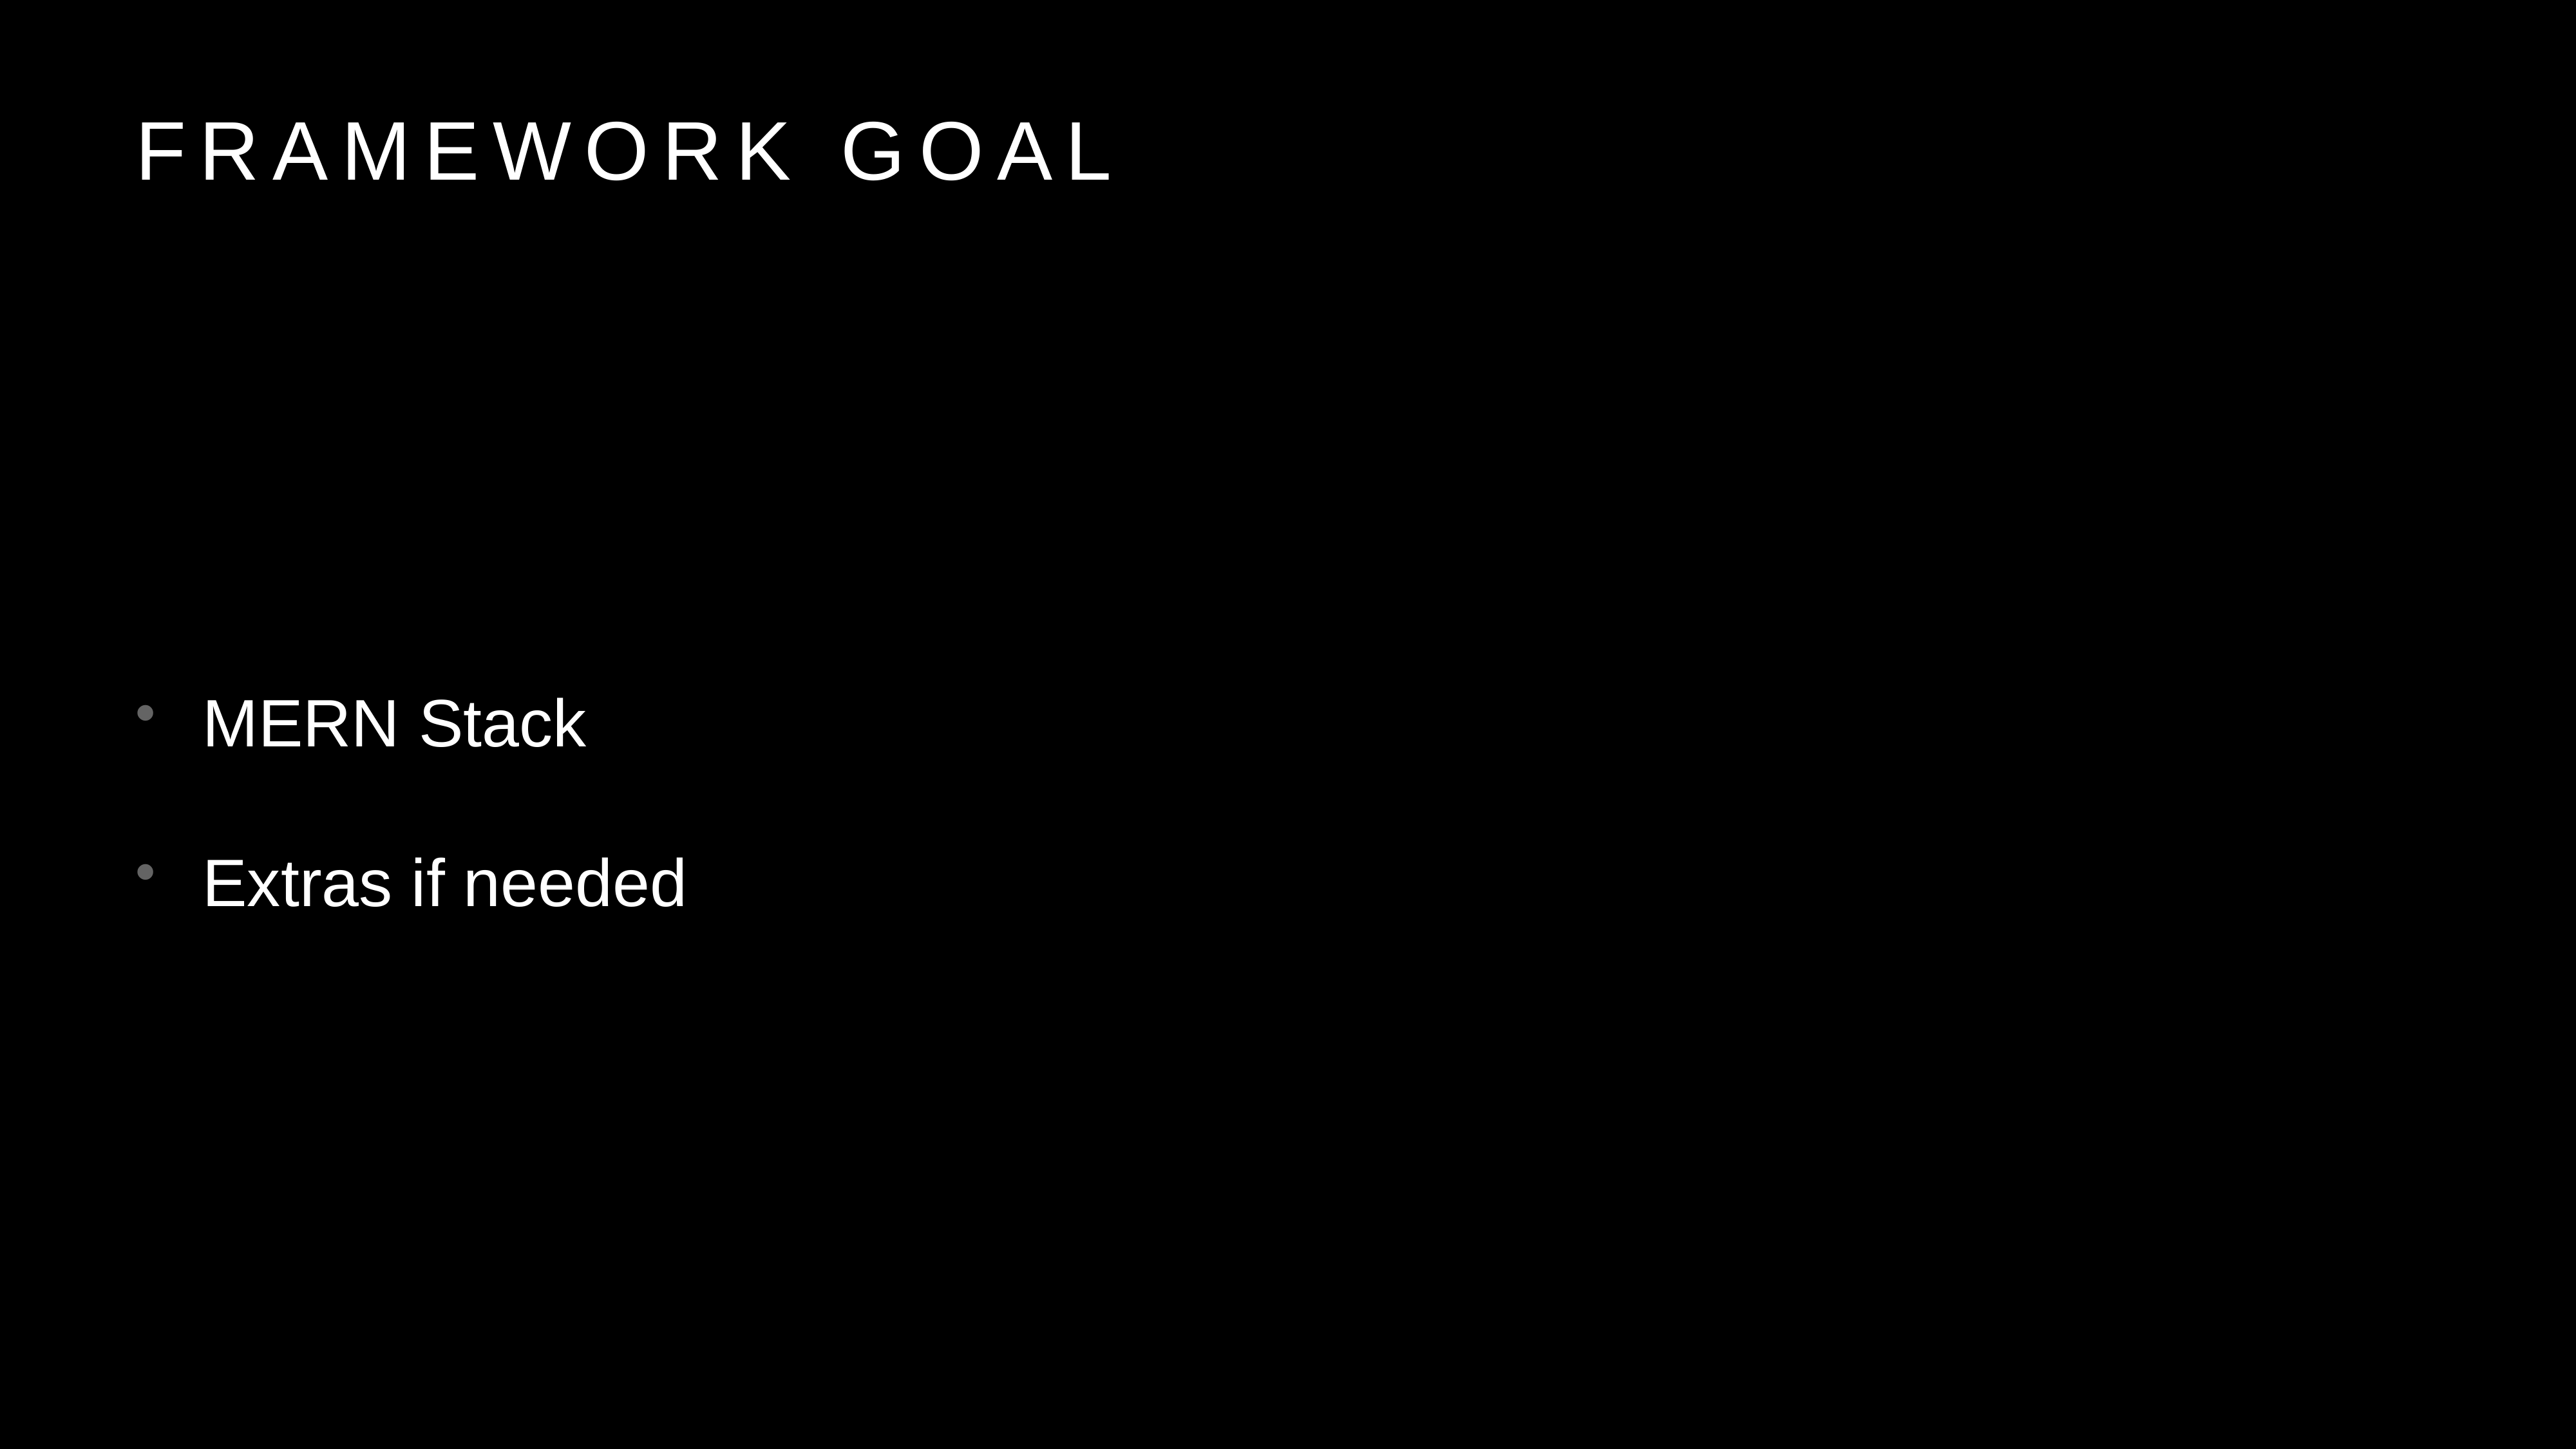

# Framework Goal
MERN Stack
Extras if needed